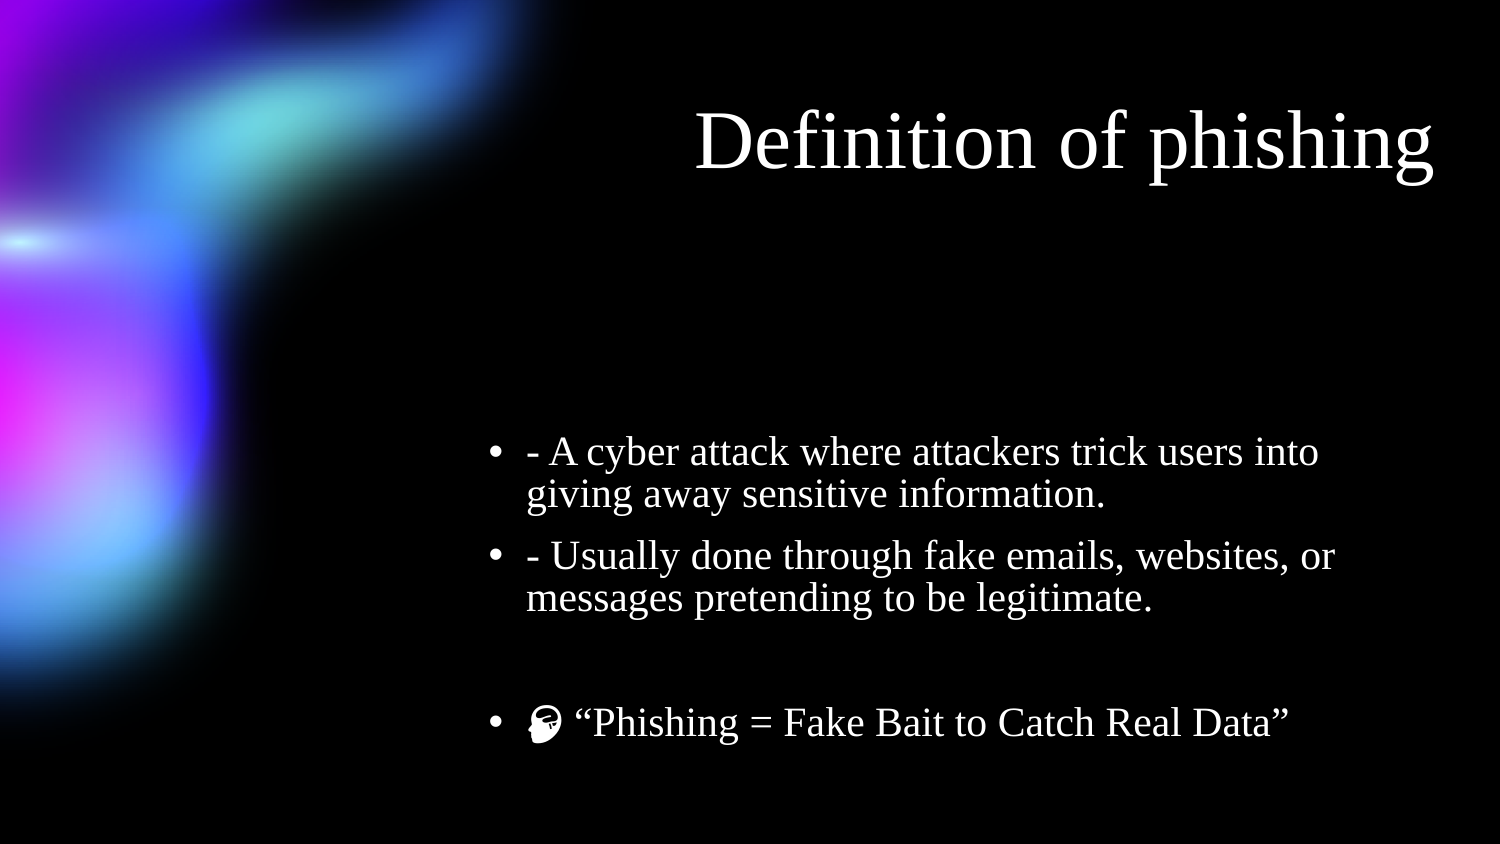

# Definition of phishing
- A cyber attack where attackers trick users into giving away sensitive information.
- Usually done through fake emails, websites, or messages pretending to be legitimate.

🧠 “Phishing = Fake Bait to Catch Real Data”